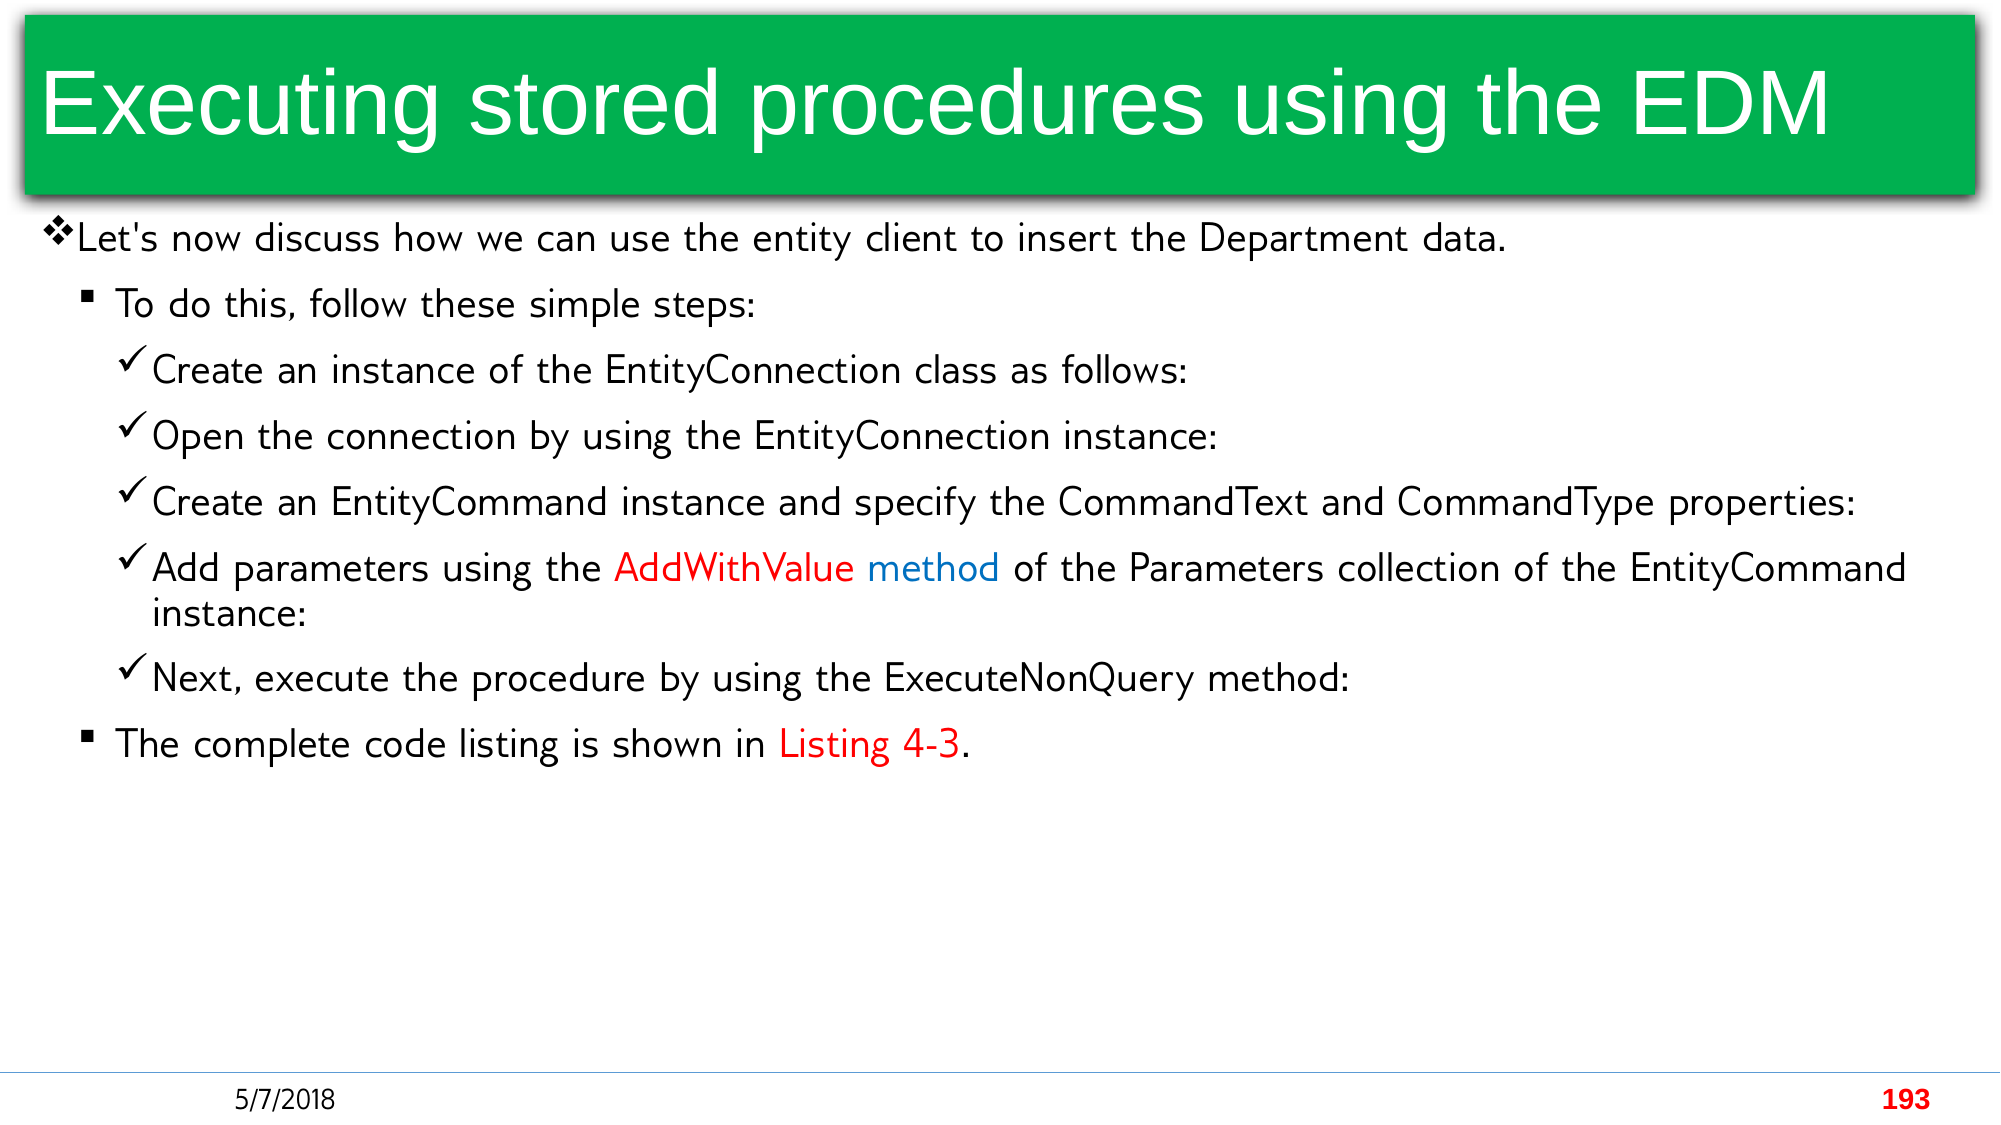

# Executing stored procedures using the EDM
Let's now discuss how we can use the entity client to insert the Department data.
To do this, follow these simple steps:
Create an instance of the EntityConnection class as follows:
Open the connection by using the EntityConnection instance:
Create an EntityCommand instance and specify the CommandText and CommandType properties:
Add parameters using the AddWithValue method of the Parameters collection of the EntityCommand instance:
Next, execute the procedure by using the ExecuteNonQuery method:
The complete code listing is shown in Listing 4-3.
5/7/2018
193